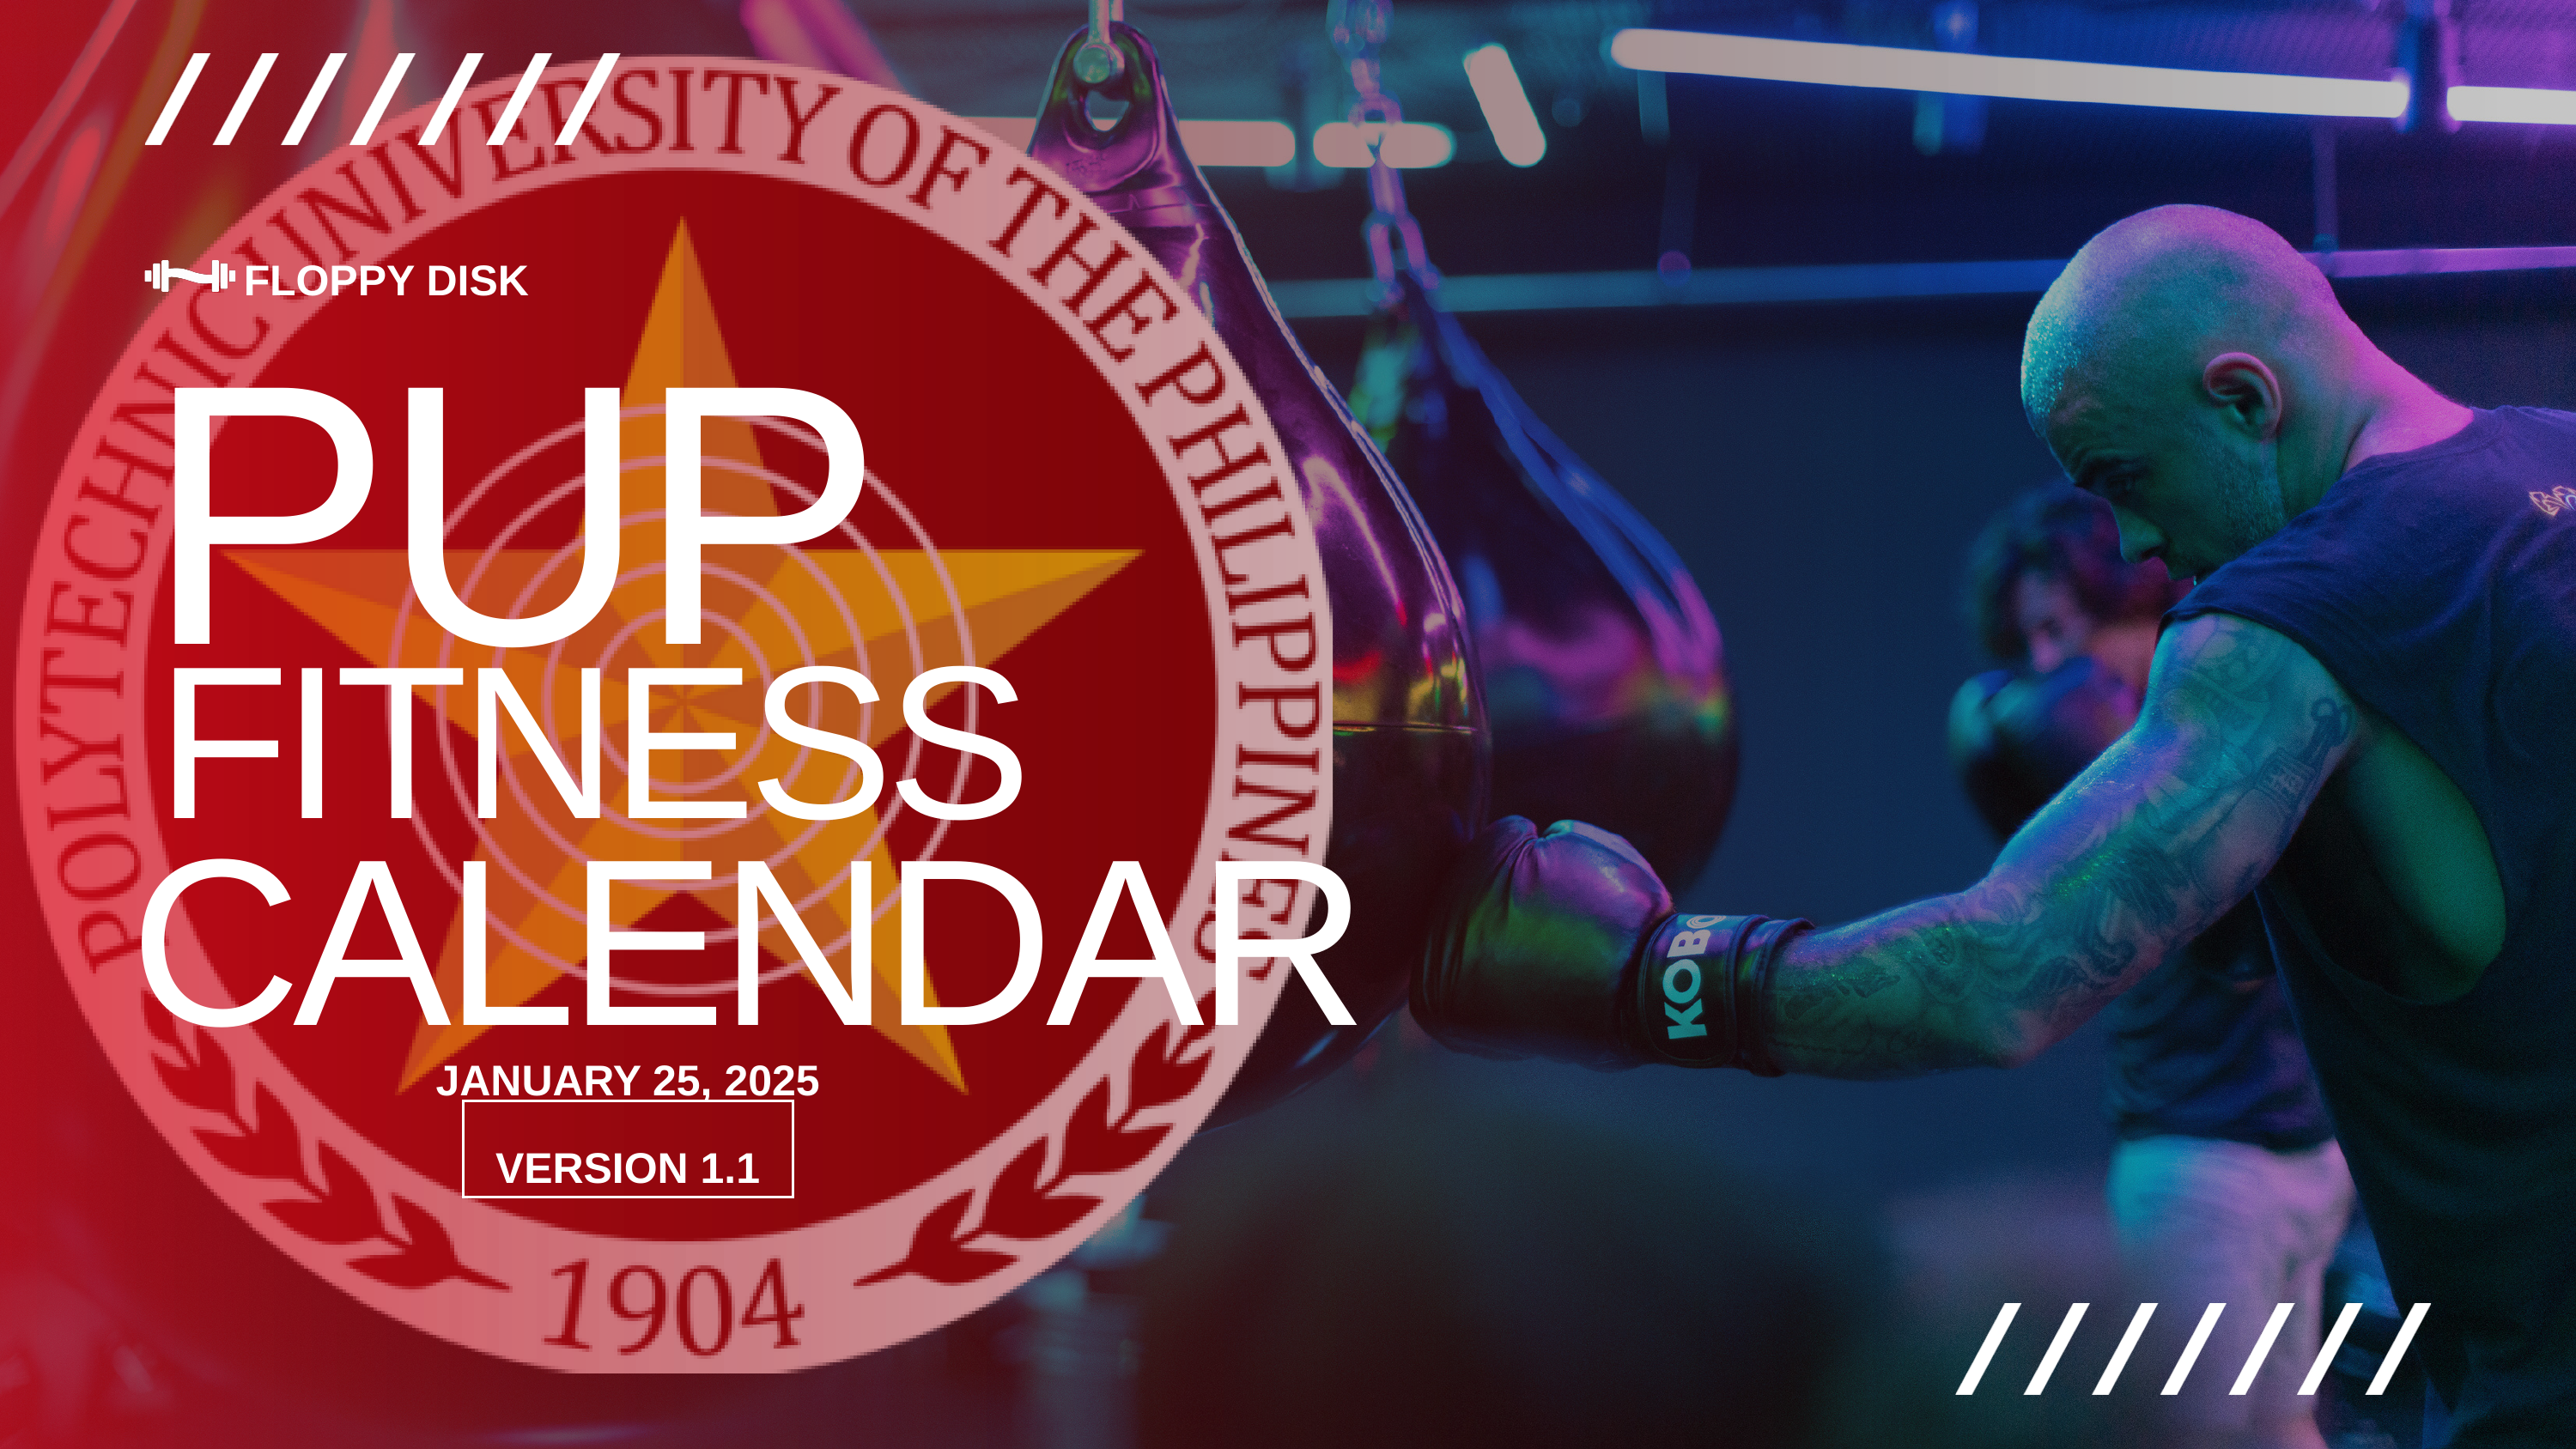

FLOPPY DISK

PUP
FITNESS
CALENDAR
JANUARY 25, 2025

VERSION 1.1